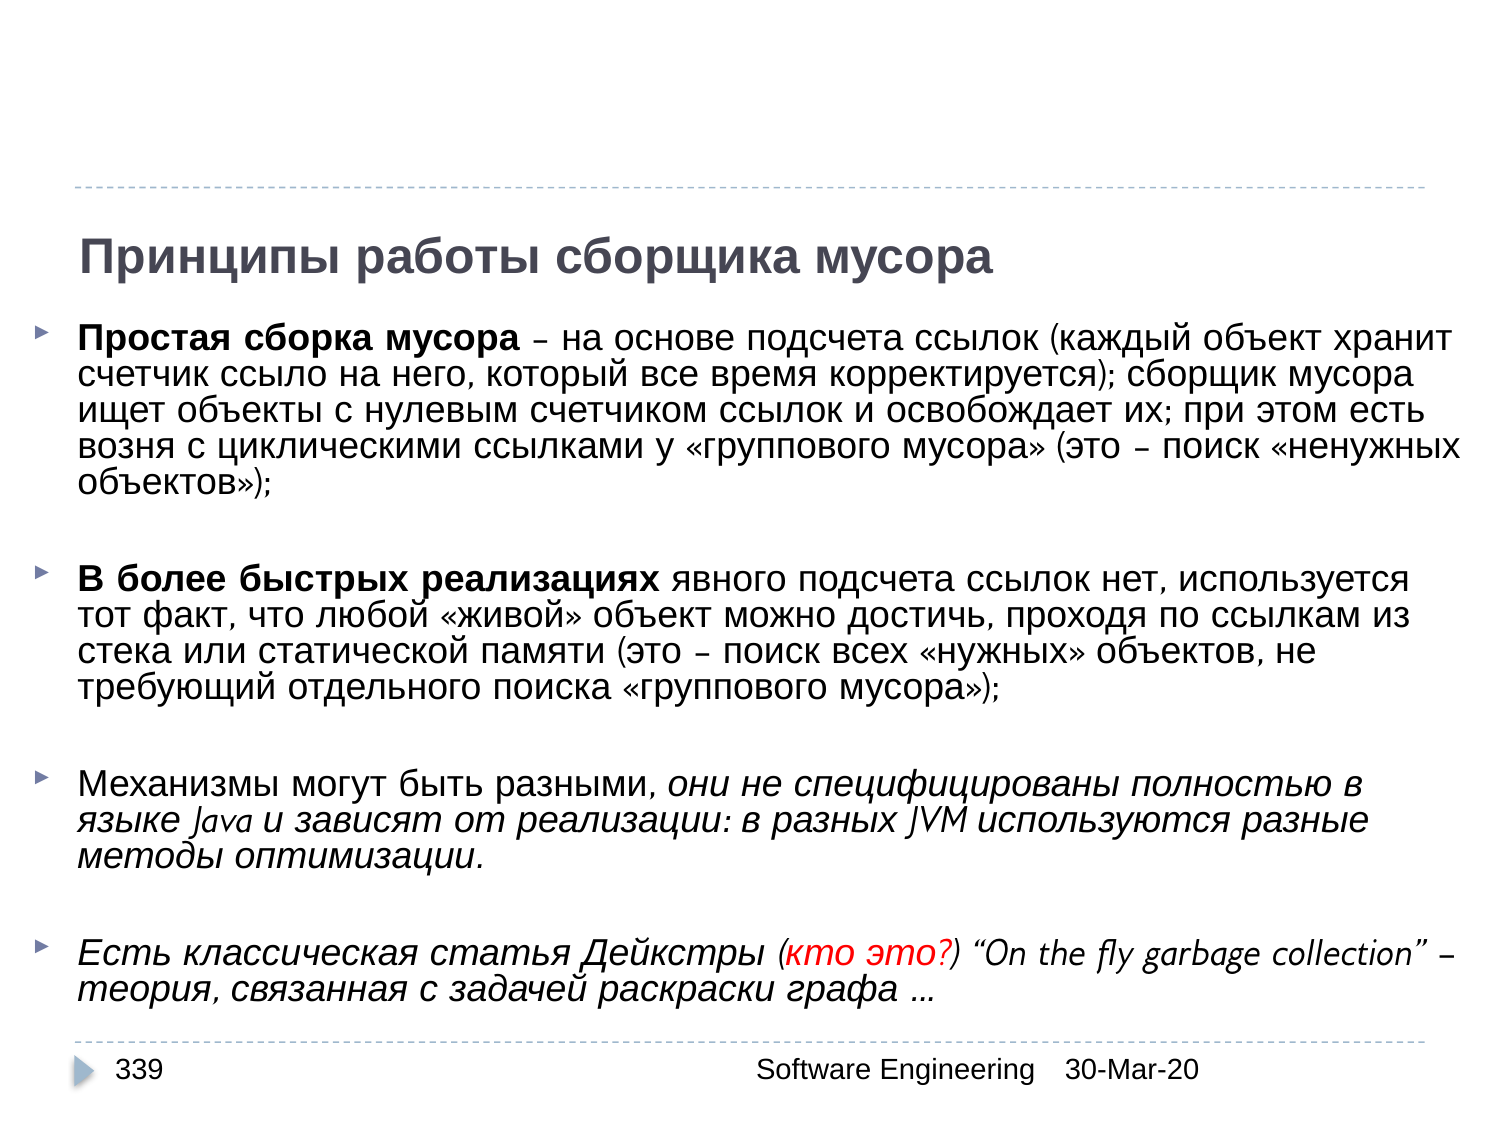

# Принципы работы сборщика мусора
Простая сборка мусора – на основе подсчета ссылок (каждый объект хранит счетчик ссыло на него, который все время корректируется); сборщик мусора ищет объекты с нулевым счетчиком ссылок и освобождает их; при этом есть возня с циклическими ссылками у «группового мусора» (это – поиск «ненужных объектов»);

В более быстрых реализациях явного подсчета ссылок нет, используется тот факт, что любой «живой» объект можно достичь, проходя по ссылкам из стека или статической памяти (это – поиск всех «нужных» объектов, не требующий отдельного поиска «группового мусора»);

Механизмы могут быть разными, они не специфицированы полностью в языке Java и зависят от реализации: в разных JVM используются разные методы оптимизации.

Есть классическая статья Дейкстры (кто это?) “On the fly garbage collection” – теория, связанная с задачей раскраски графа ...
339
Software Engineering
30-Mar-20